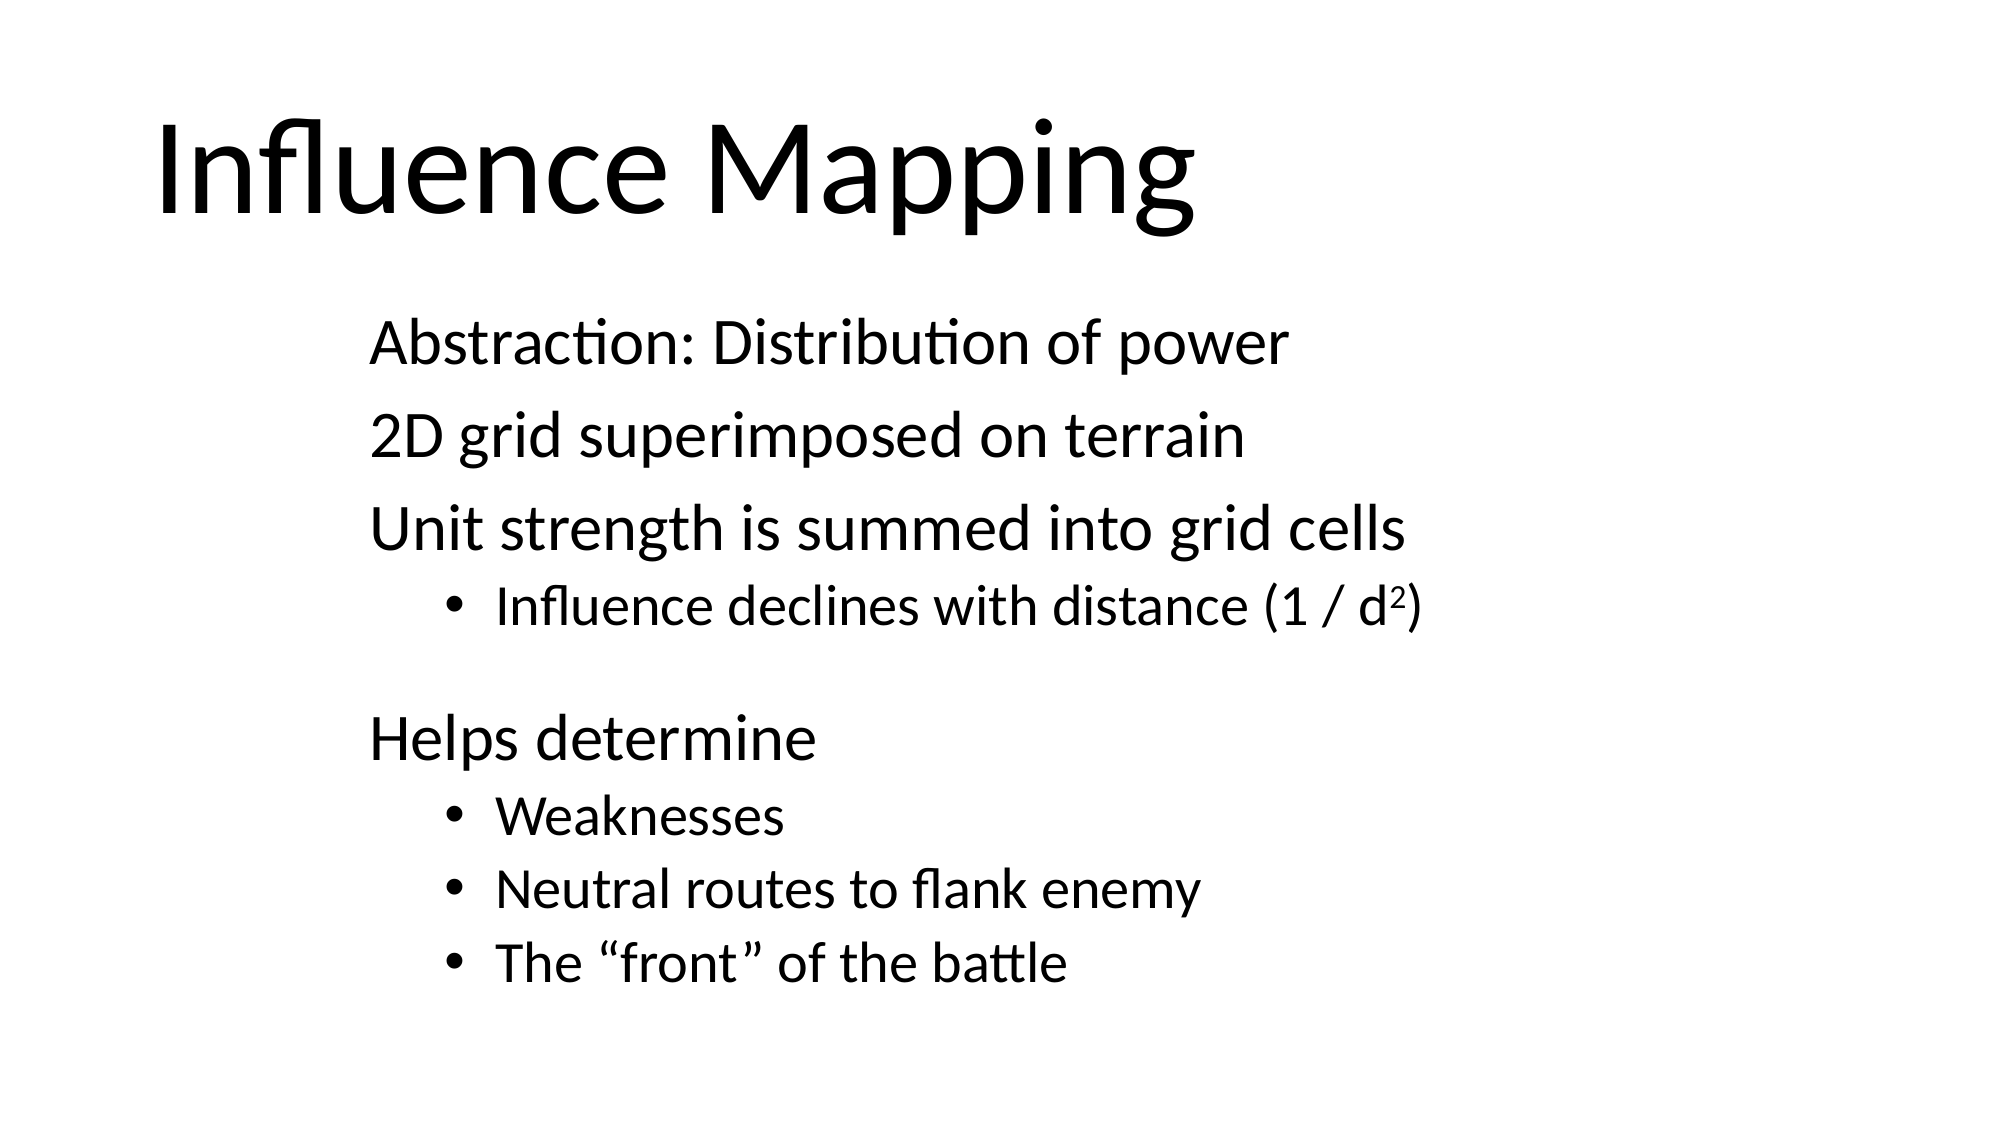

# Influence Mapping
Abstraction: Distribution of power
2D grid superimposed on terrain
Unit strength is summed into grid cells
 Influence declines with distance (1 / d2)

Helps determine
 Weaknesses
 Neutral routes to flank enemy
 The “front” of the battle